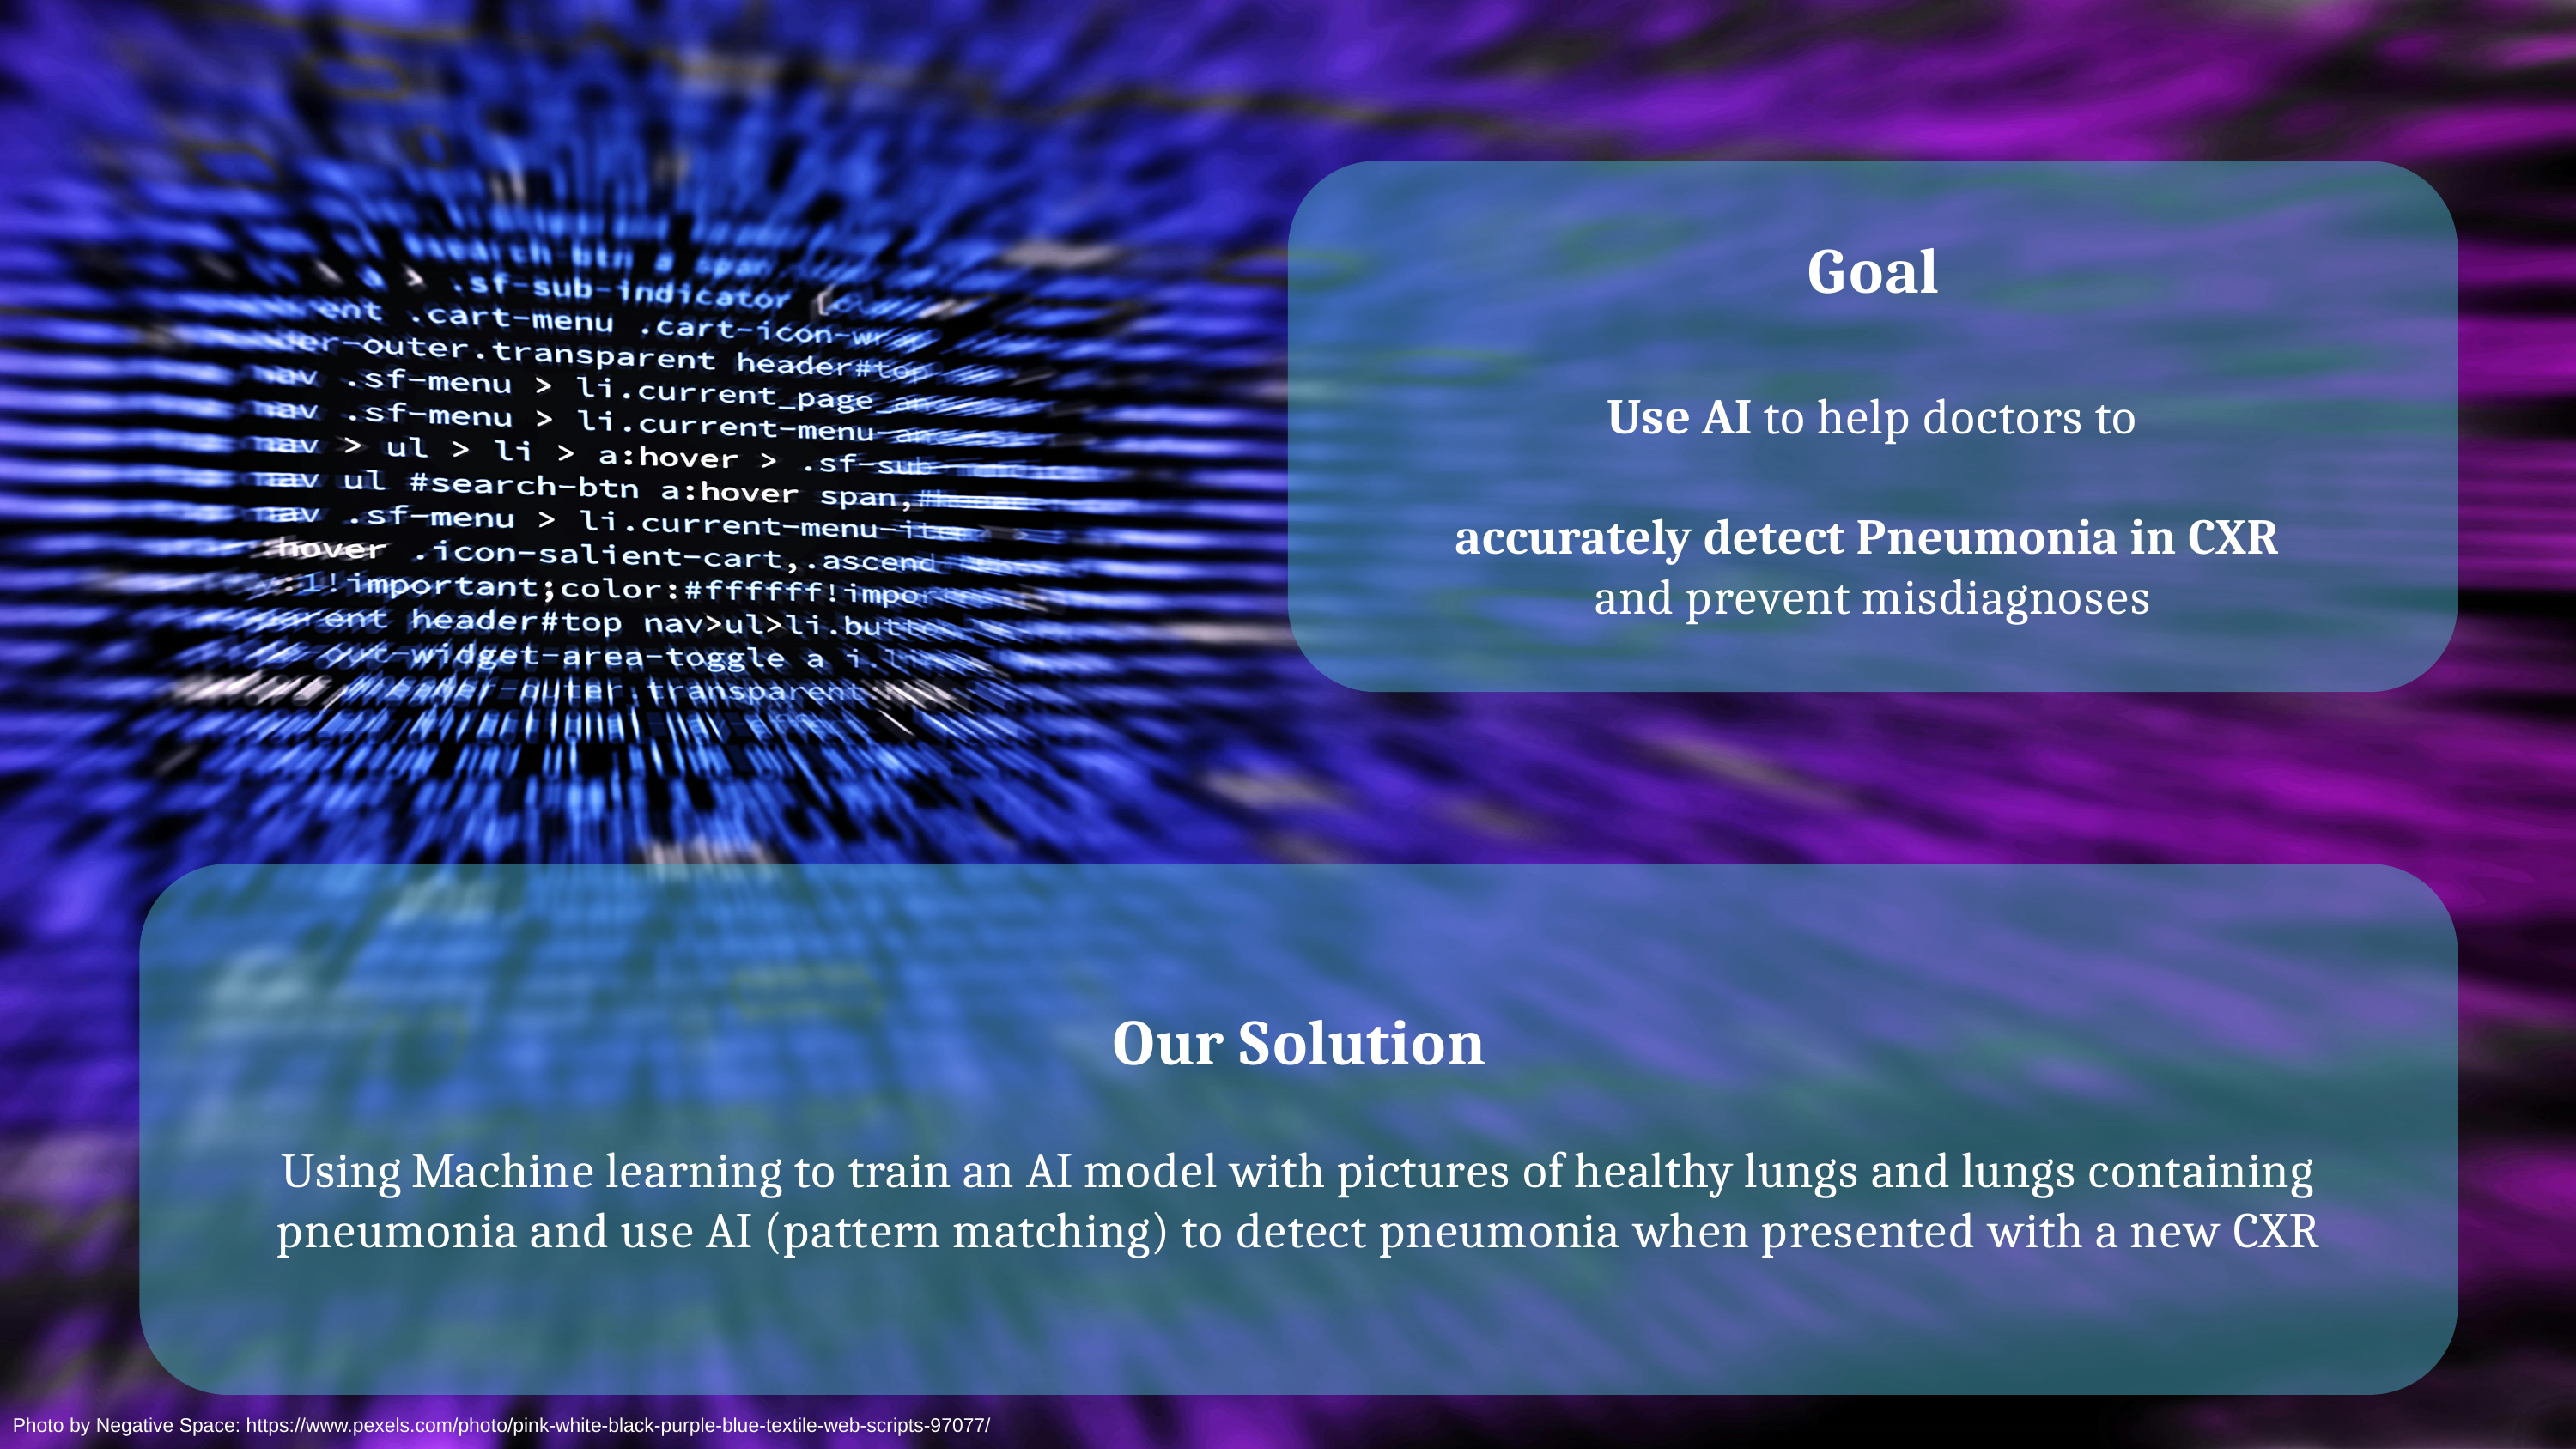

Goal

Use AI to help doctors to

accurately detect Pneumonia in CXR
and prevent misdiagnoses
Our Solution

Using Machine learning to train an AI model with pictures of healthy lungs and lungs containing pneumonia and use AI (pattern matching) to detect pneumonia when presented with a new CXR
Photo by Negative Space: https://www.pexels.com/photo/pink-white-black-purple-blue-textile-web-scripts-97077/